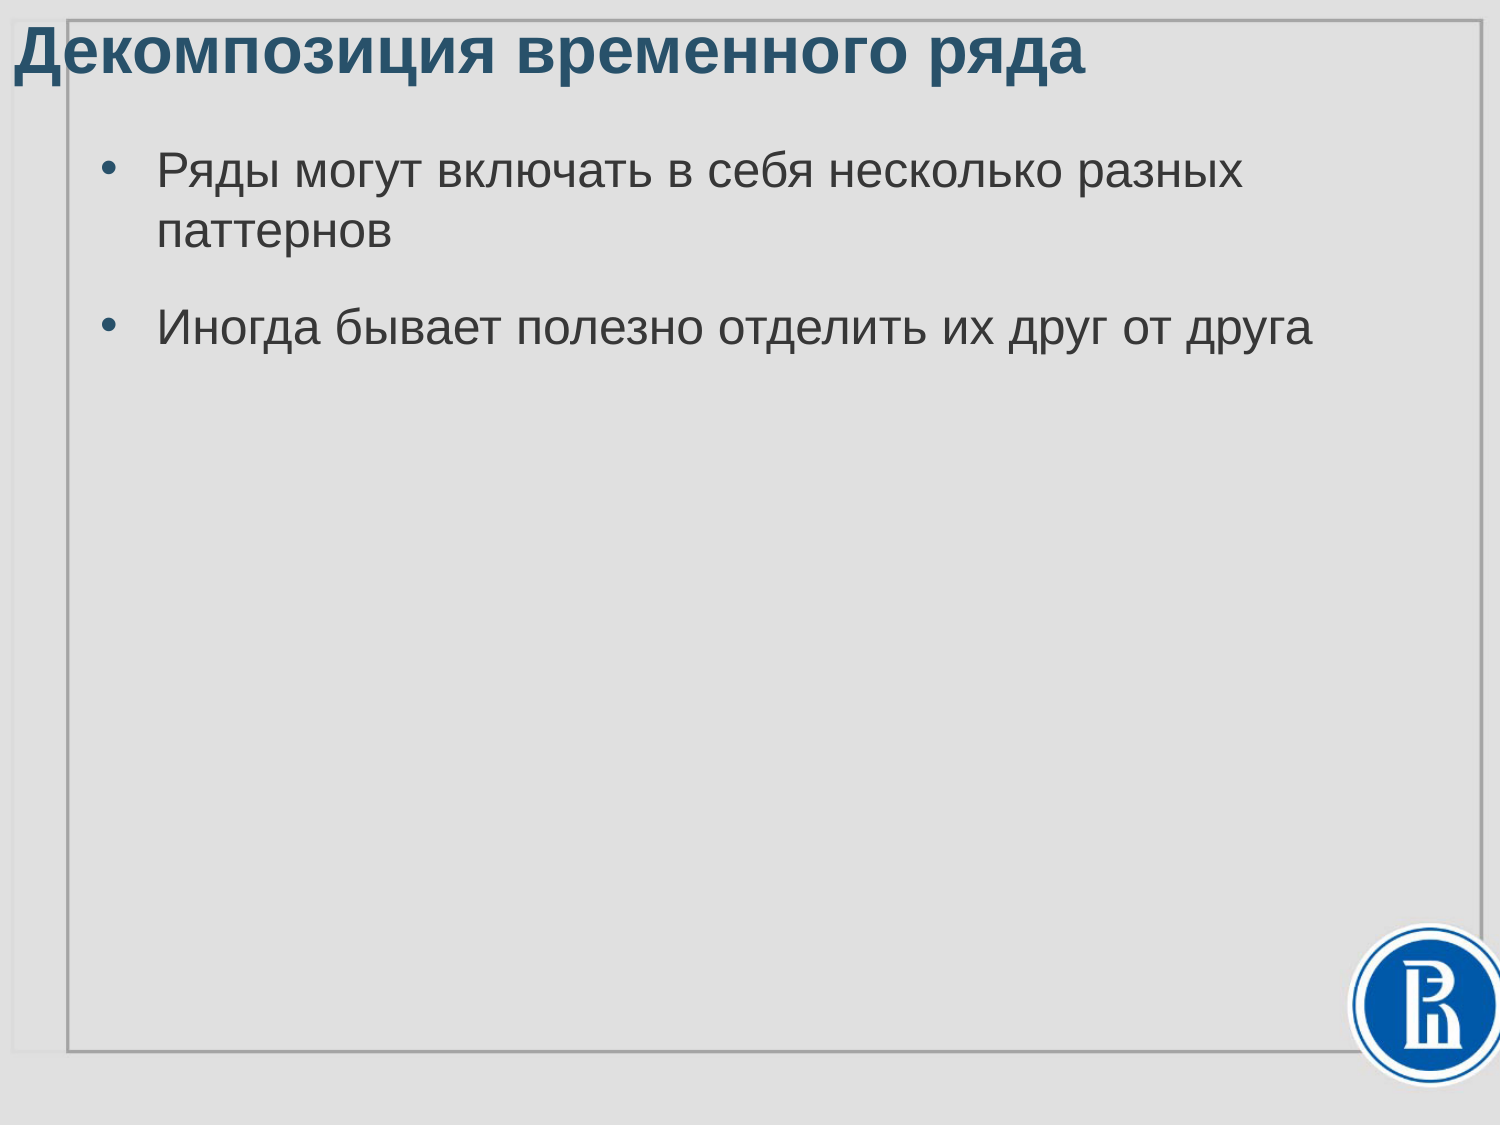

Декомпозиция временного ряда
Ряды могут включать в себя несколько разных паттернов
Иногда бывает полезно отделить их друг от друга